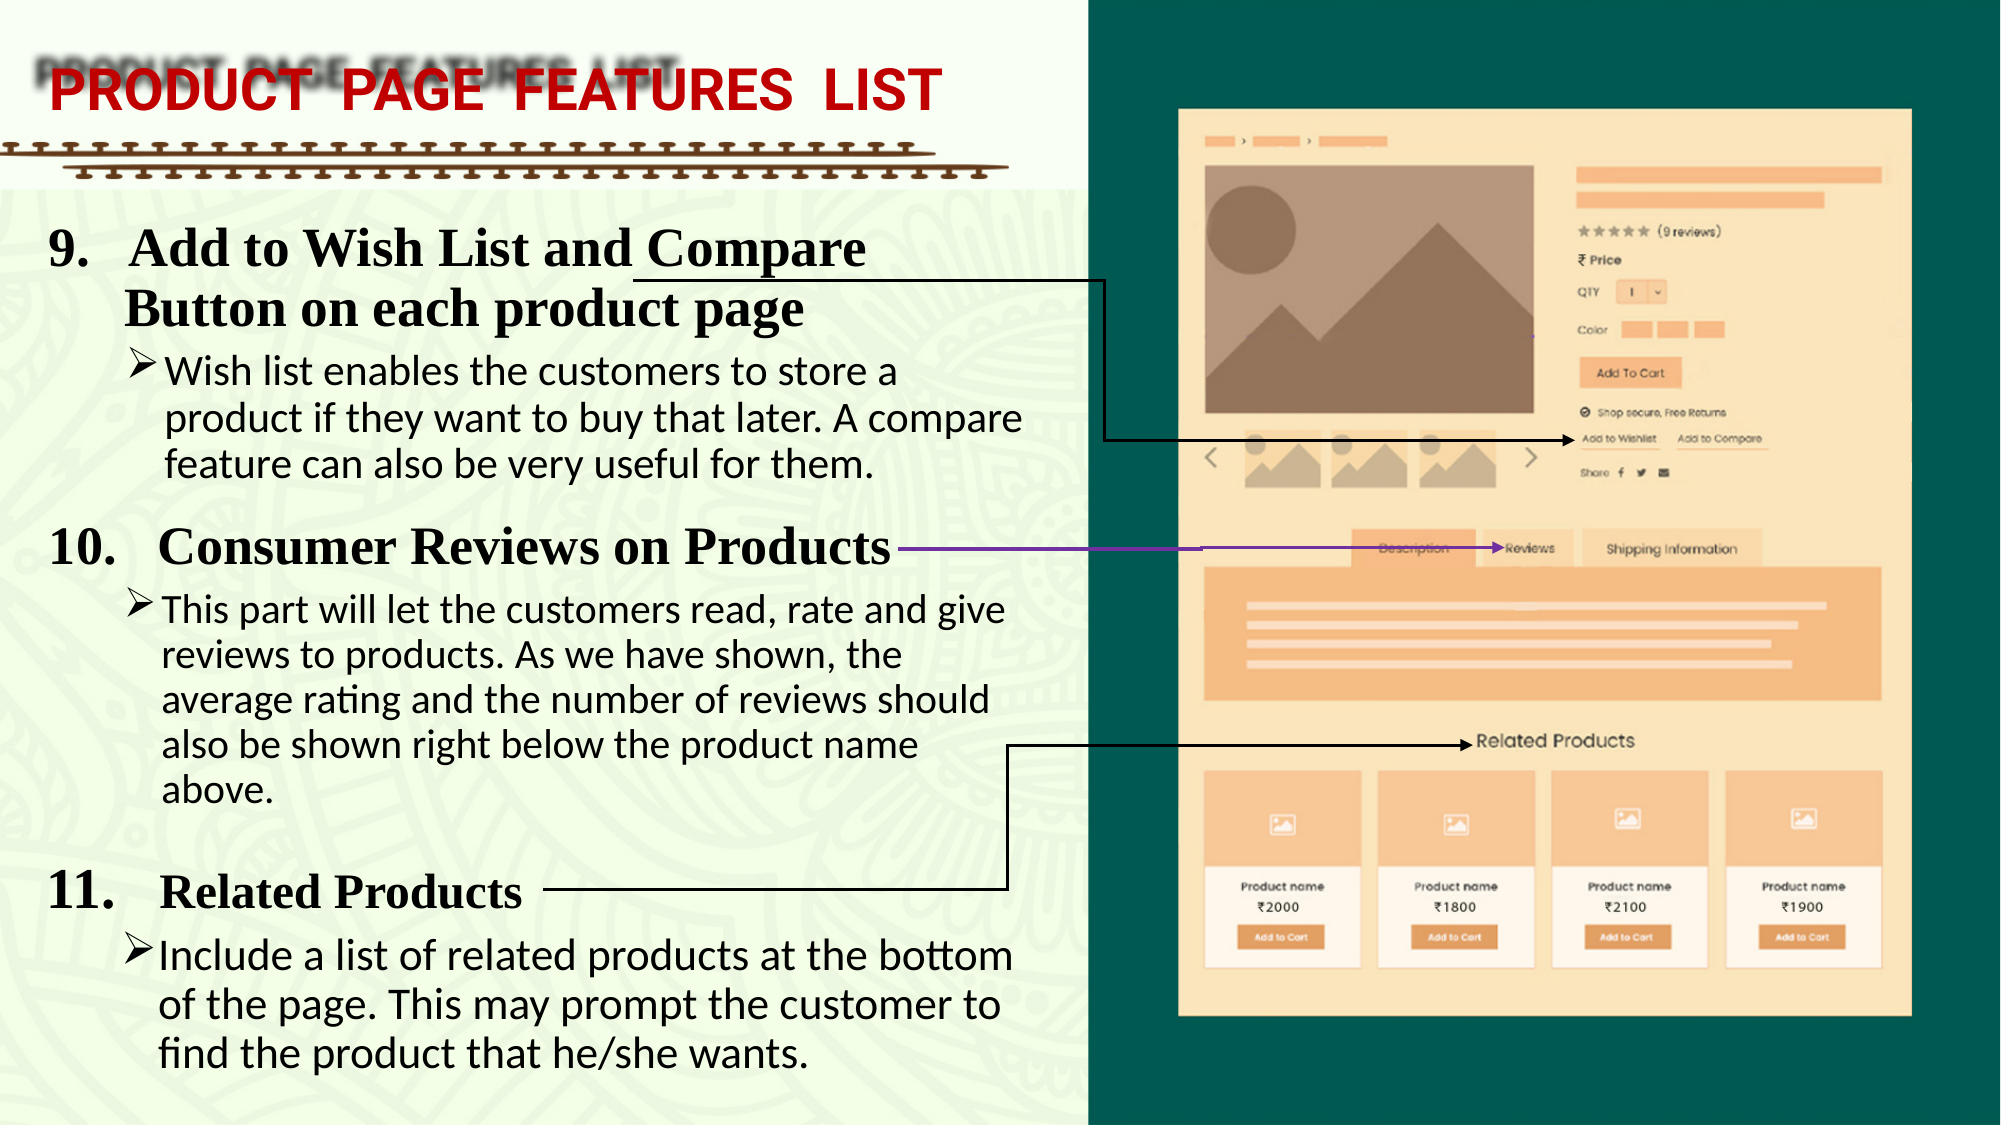

# PRODUCT  PAGE  FEATURES  LIST

9.   Add to Wish List and Compare Button on each product page
Wish list enables the customers to store a product if they want to buy that later. A compare feature can also be very useful for them.

10.   Consumer Reviews on Products
This part will let the customers read, rate and give reviews to products. As we have shown, the average rating and the number of reviews should also be shown right below the product name above.

11.   Related Products
Include a list of related products at the bottom of the page. This may prompt the customer to find the product that he/she wants.